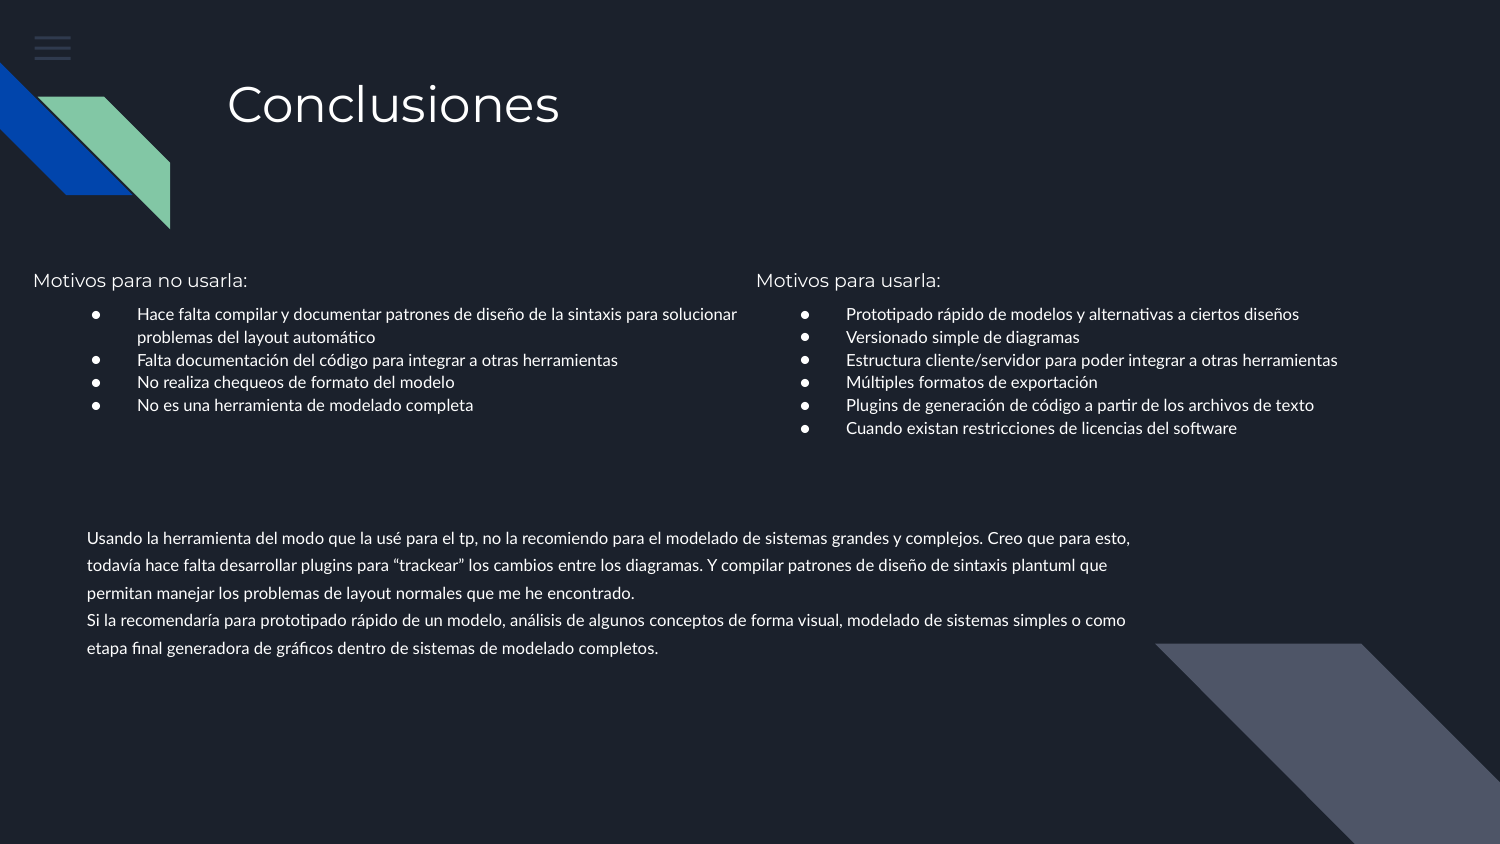

# Conclusiones
Motivos para no usarla:
Motivos para usarla:
Hace falta compilar y documentar patrones de diseño de la sintaxis para solucionar problemas del layout automático
Falta documentación del código para integrar a otras herramientas
No realiza chequeos de formato del modelo
No es una herramienta de modelado completa

Prototipado rápido de modelos y alternativas a ciertos diseños
Versionado simple de diagramas
Estructura cliente/servidor para poder integrar a otras herramientas
Múltiples formatos de exportación
Plugins de generación de código a partir de los archivos de texto
Cuando existan restricciones de licencias del software

Usando la herramienta del modo que la usé para el tp, no la recomiendo para el modelado de sistemas grandes y complejos. Creo que para esto, todavía hace falta desarrollar plugins para “trackear” los cambios entre los diagramas. Y compilar patrones de diseño de sintaxis plantuml que permitan manejar los problemas de layout normales que me he encontrado.
Si la recomendaría para prototipado rápido de un modelo, análisis de algunos conceptos de forma visual, modelado de sistemas simples o como etapa final generadora de gráficos dentro de sistemas de modelado completos.